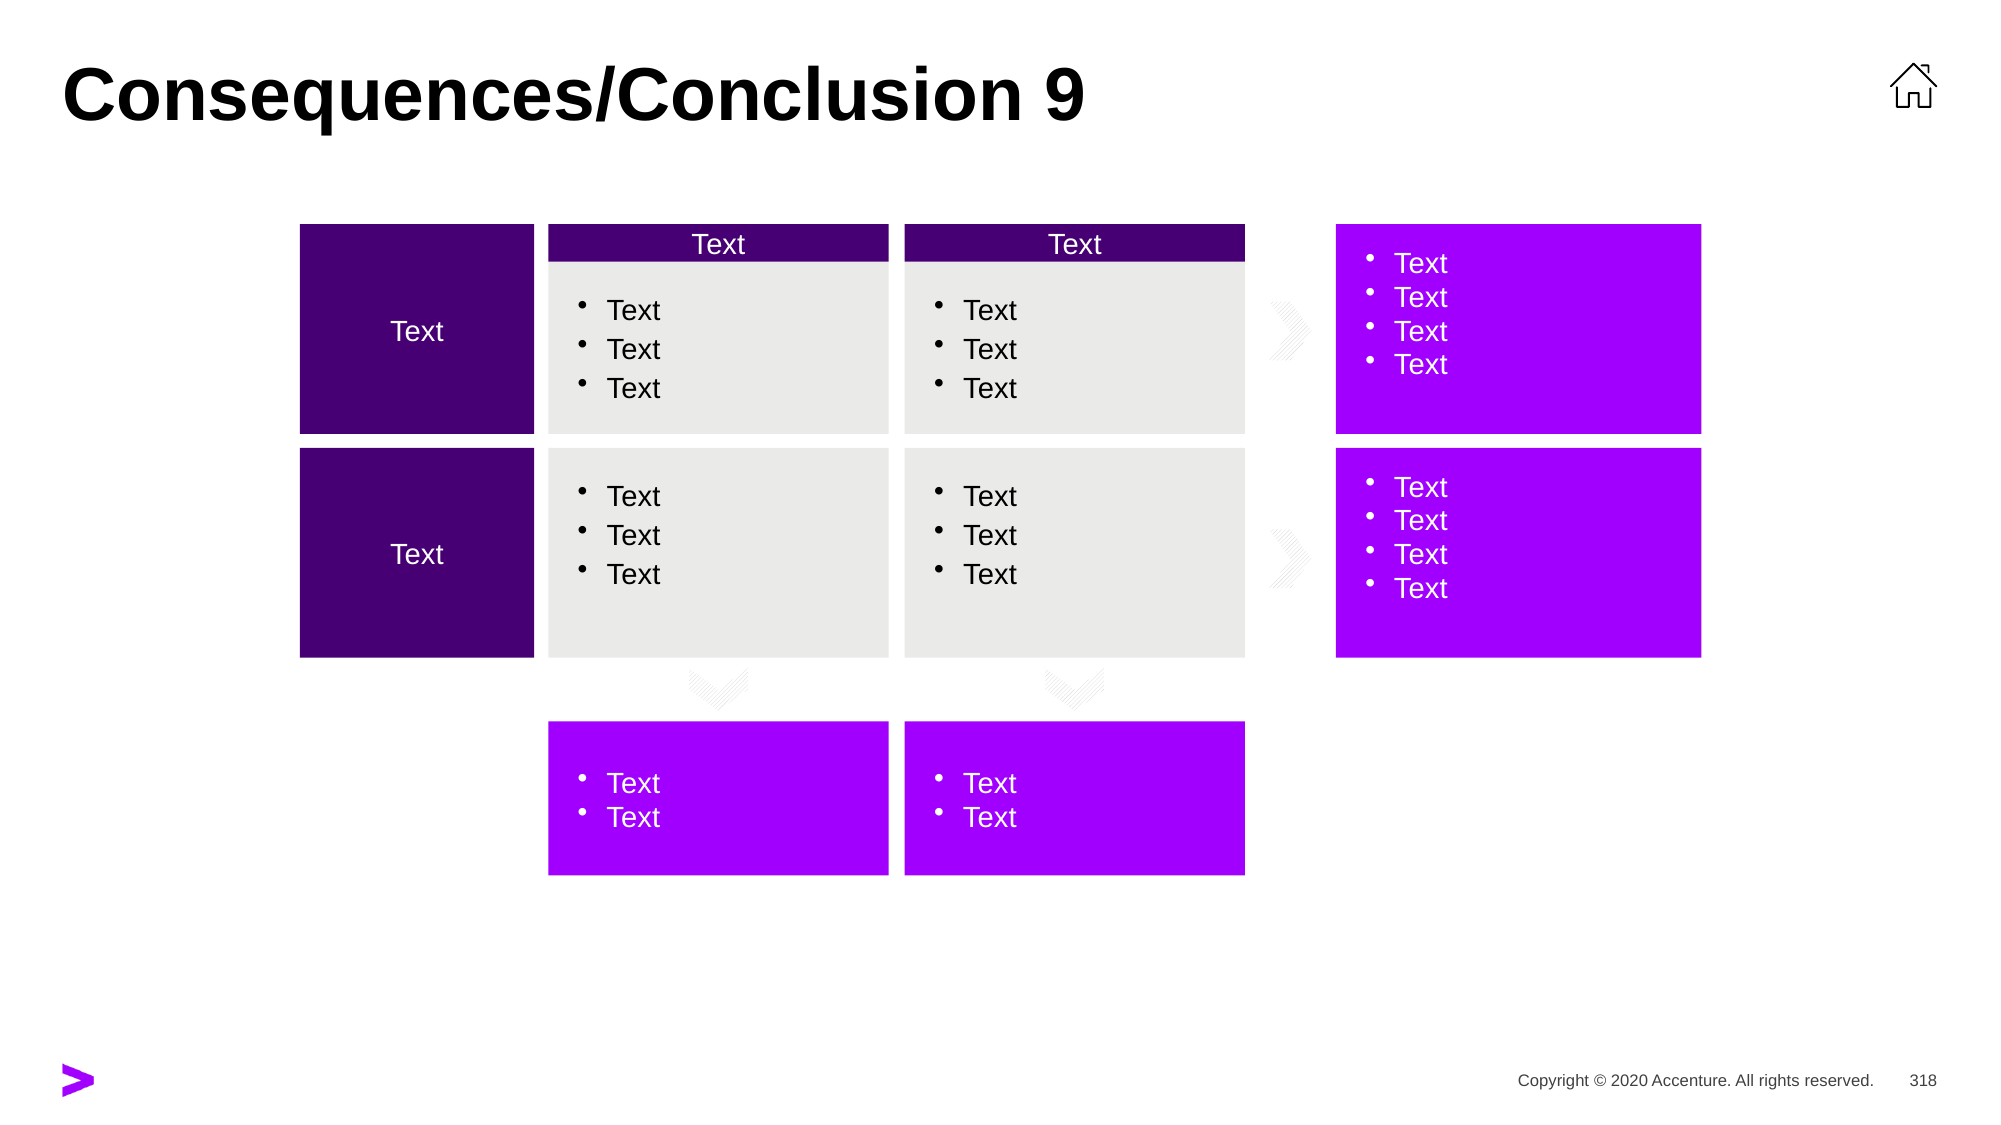

# Consequences/Conclusion 9

Text
Text
Text
Text
Text
Text
Text
Text
Text
Text
Text
Text
Text

Text
Text
Text
Text
Text
Text
Text
Text
Text
Text
Text

Text
Text
Text
Text